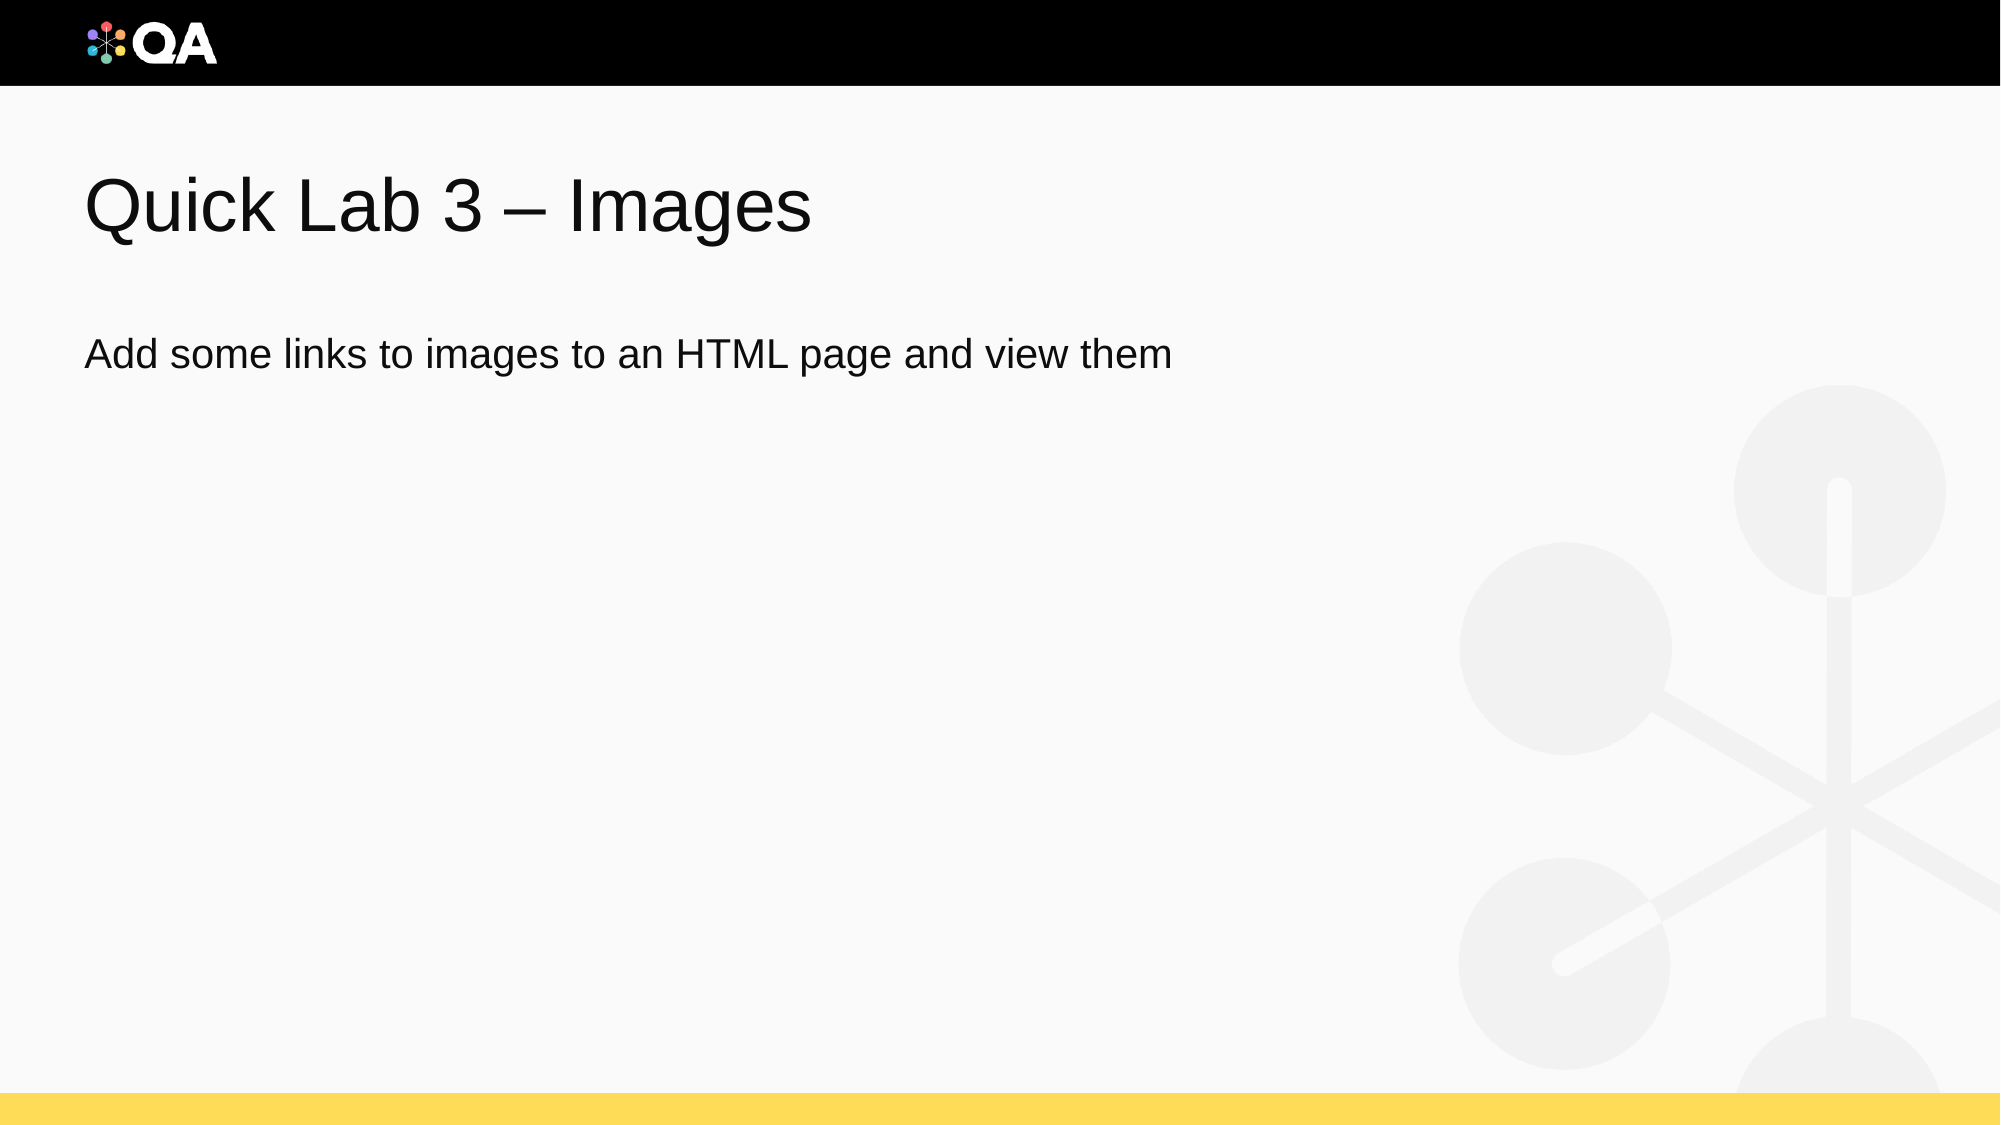

# Quick Lab 3 – Images
Add some links to images to an HTML page and view them